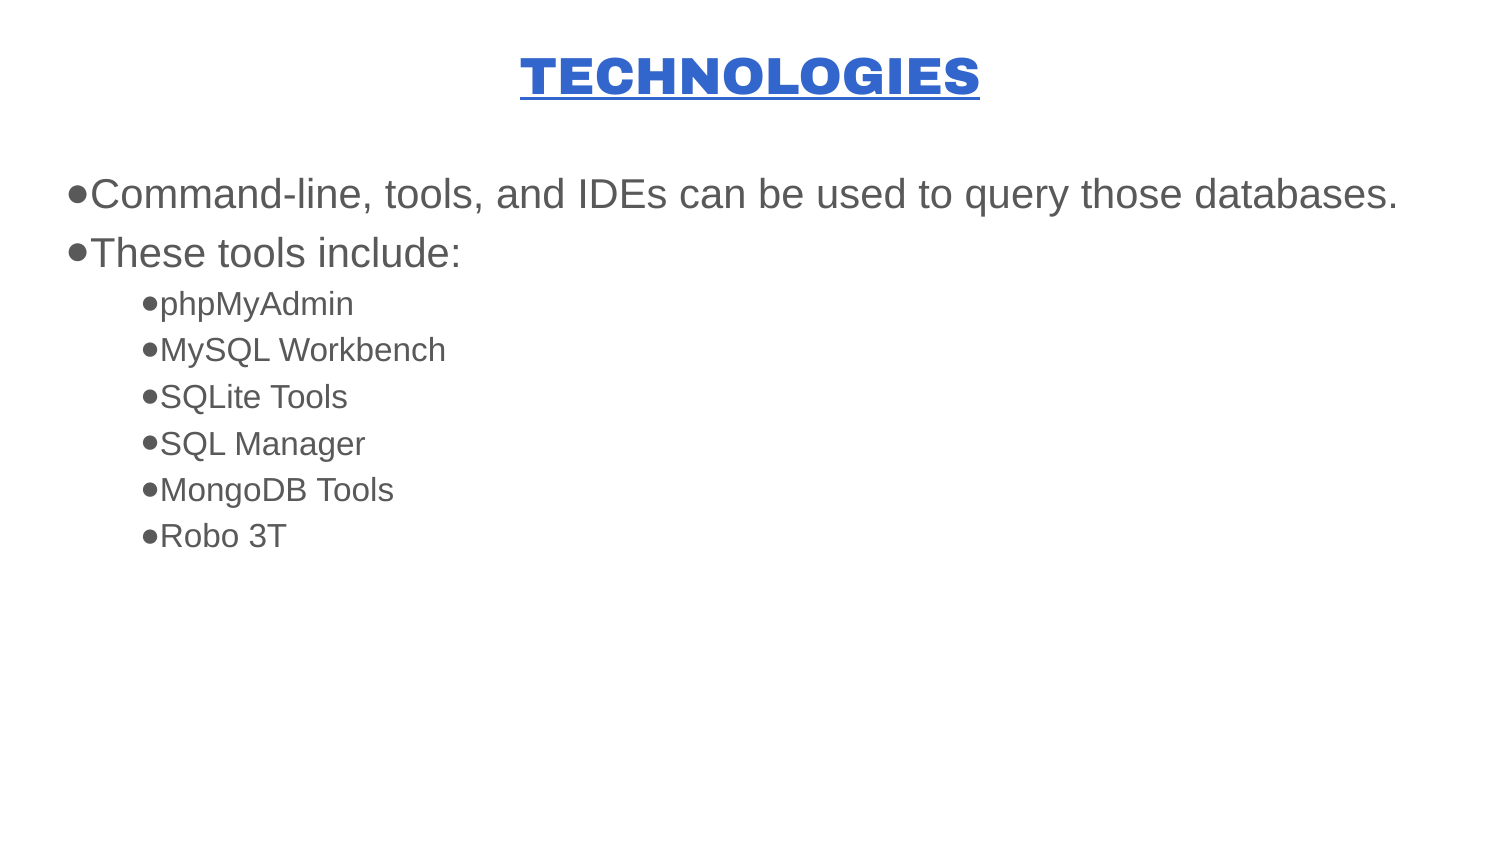

# TECHNOLOGIES
Command-line, tools, and IDEs can be used to query those databases.
These tools include:
phpMyAdmin
MySQL Workbench
SQLite Tools
SQL Manager
MongoDB Tools
Robo 3T